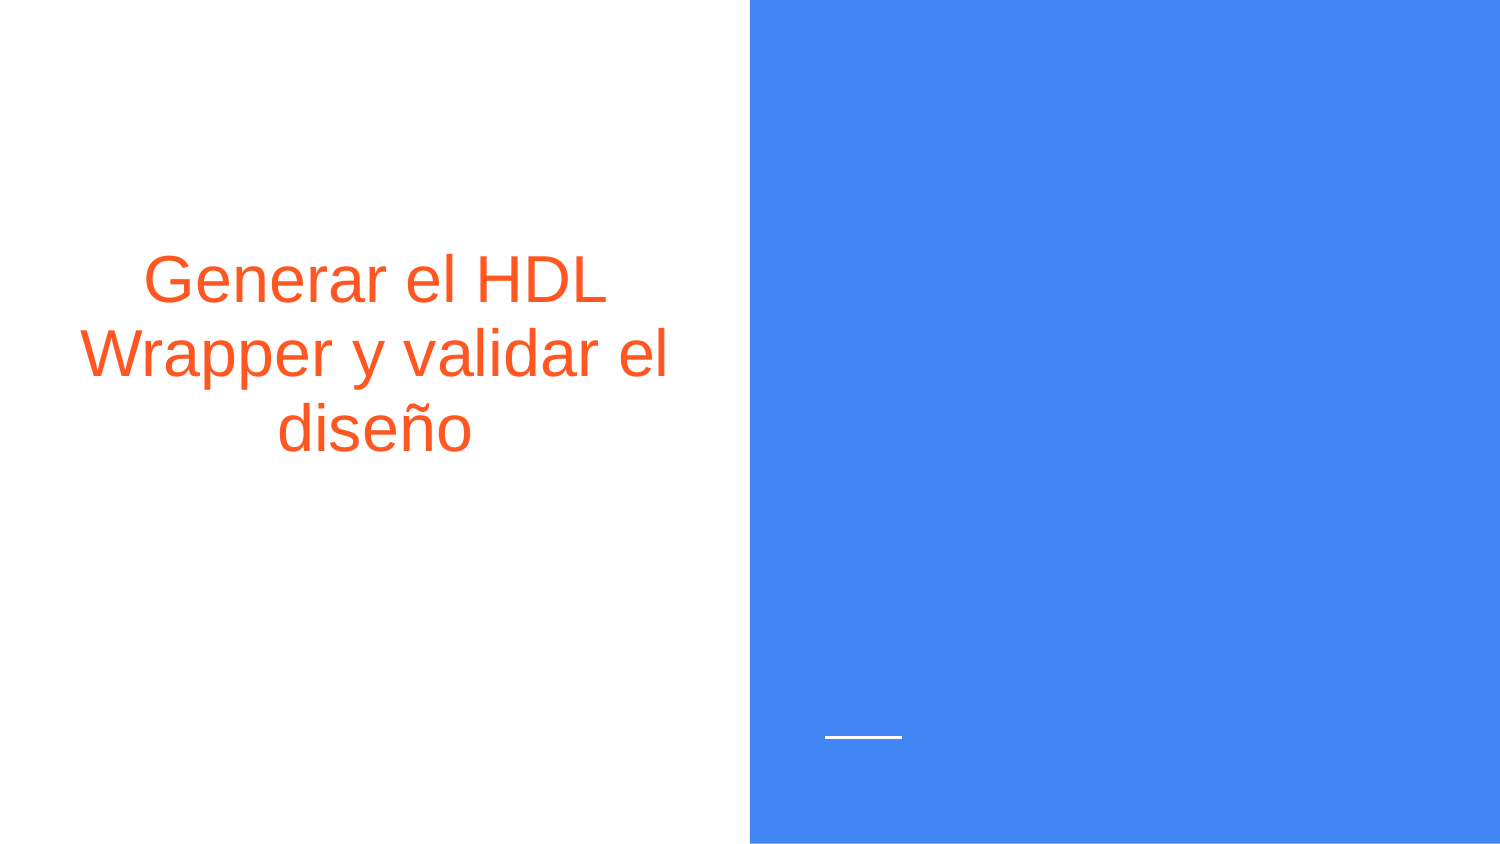

# Generar el HDL Wrapper y validar el diseño